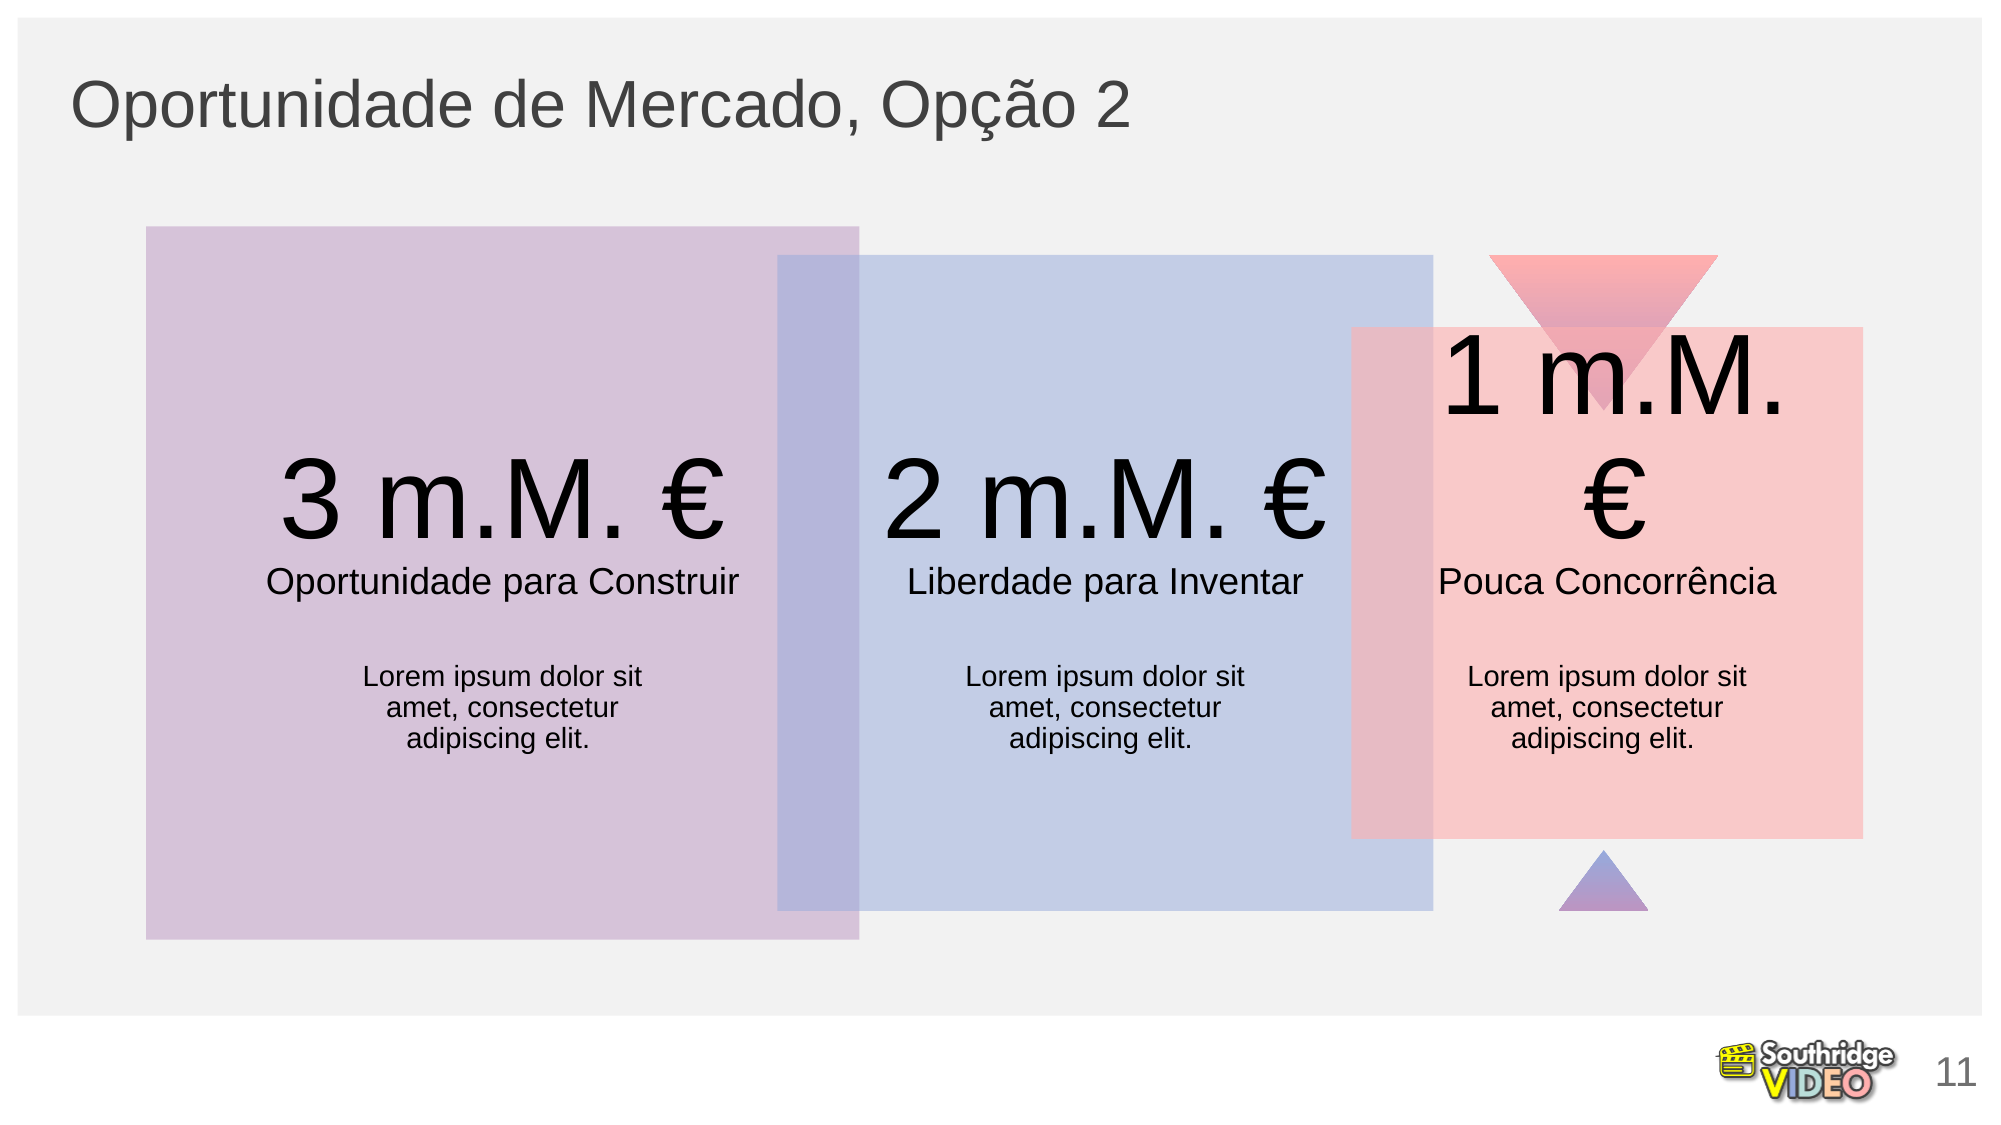

# Oportunidade de Mercado, Opção 2
Oportunidade para Construir
Liberdade para Inventar
3 m.M. €
2 m.M. €
1 m.M. €
Pouca Concorrência
Lorem ipsum dolor sit amet, consectetur adipiscing elit.
Lorem ipsum dolor sit amet, consectetur adipiscing elit.
Lorem ipsum dolor sit amet, consectetur adipiscing elit.
11